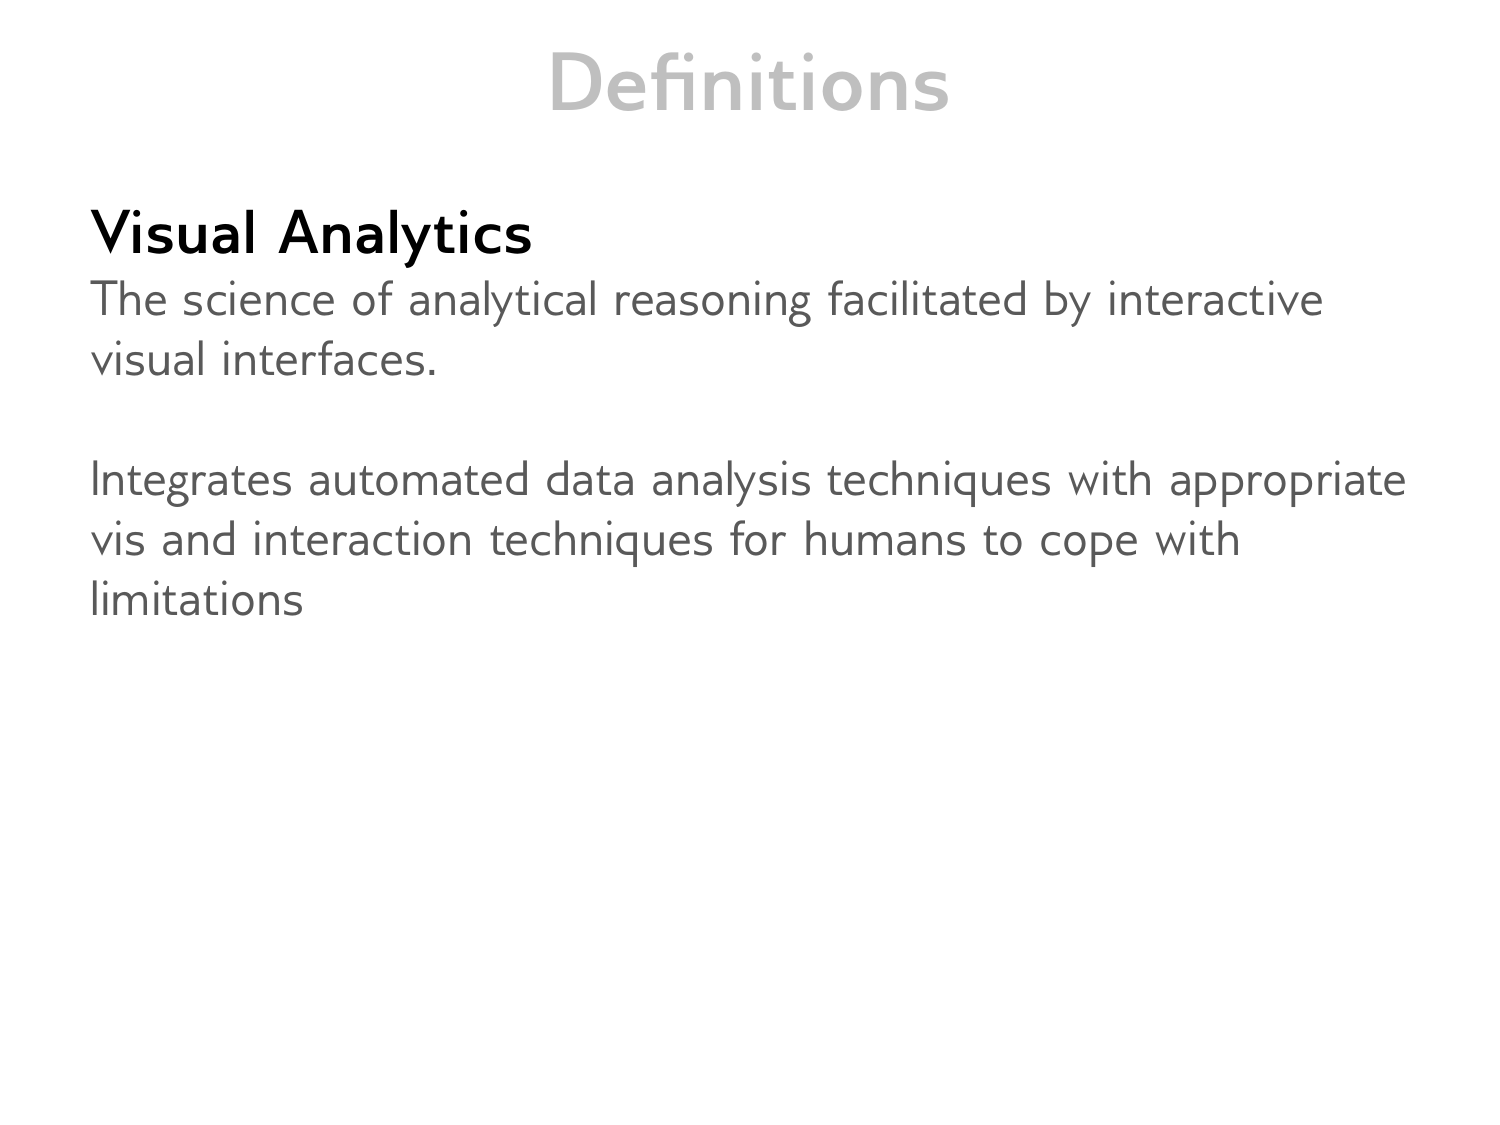

# Definitions
Visual Analytics
The science of analytical reasoning facilitated by interactive visual interfaces.

Integrates automated data analysis techniques with appropriate vis and interaction techniques for humans to cope with limitations